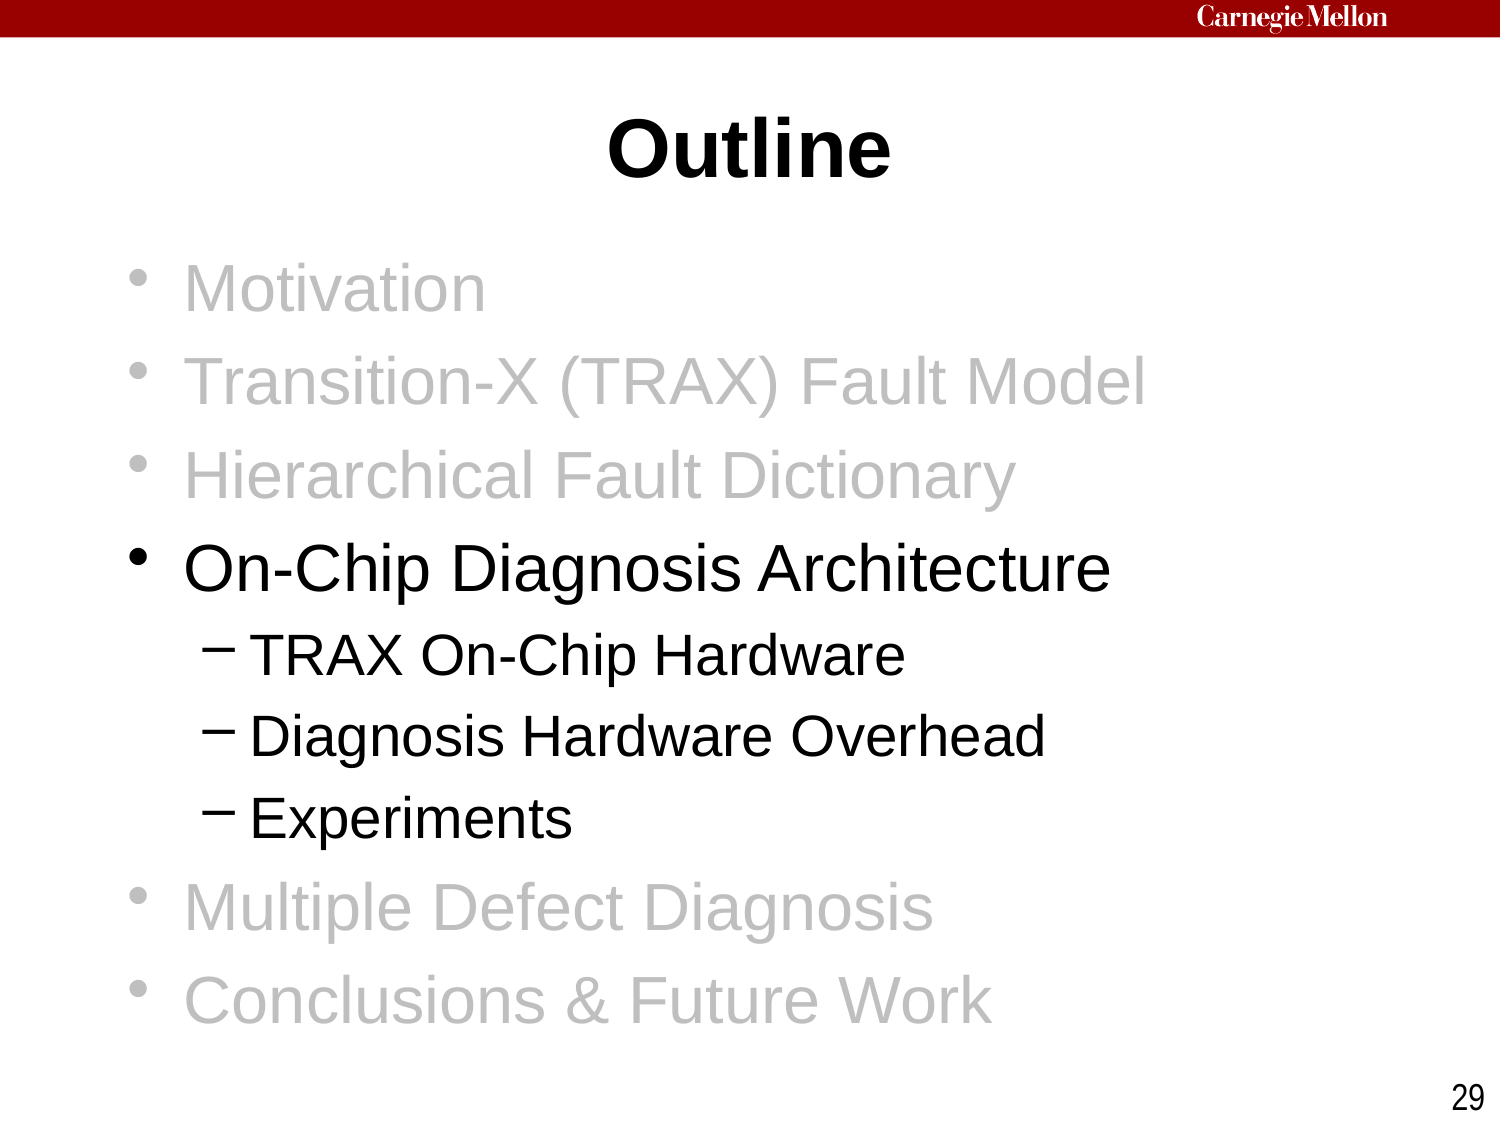

# Outline
Motivation
Transition-X (TRAX) Fault Model
Hierarchical Fault Dictionary
On-Chip Diagnosis Architecture
TRAX On-Chip Hardware
Diagnosis Hardware Overhead
Experiments
Multiple Defect Diagnosis
Conclusions & Future Work
29